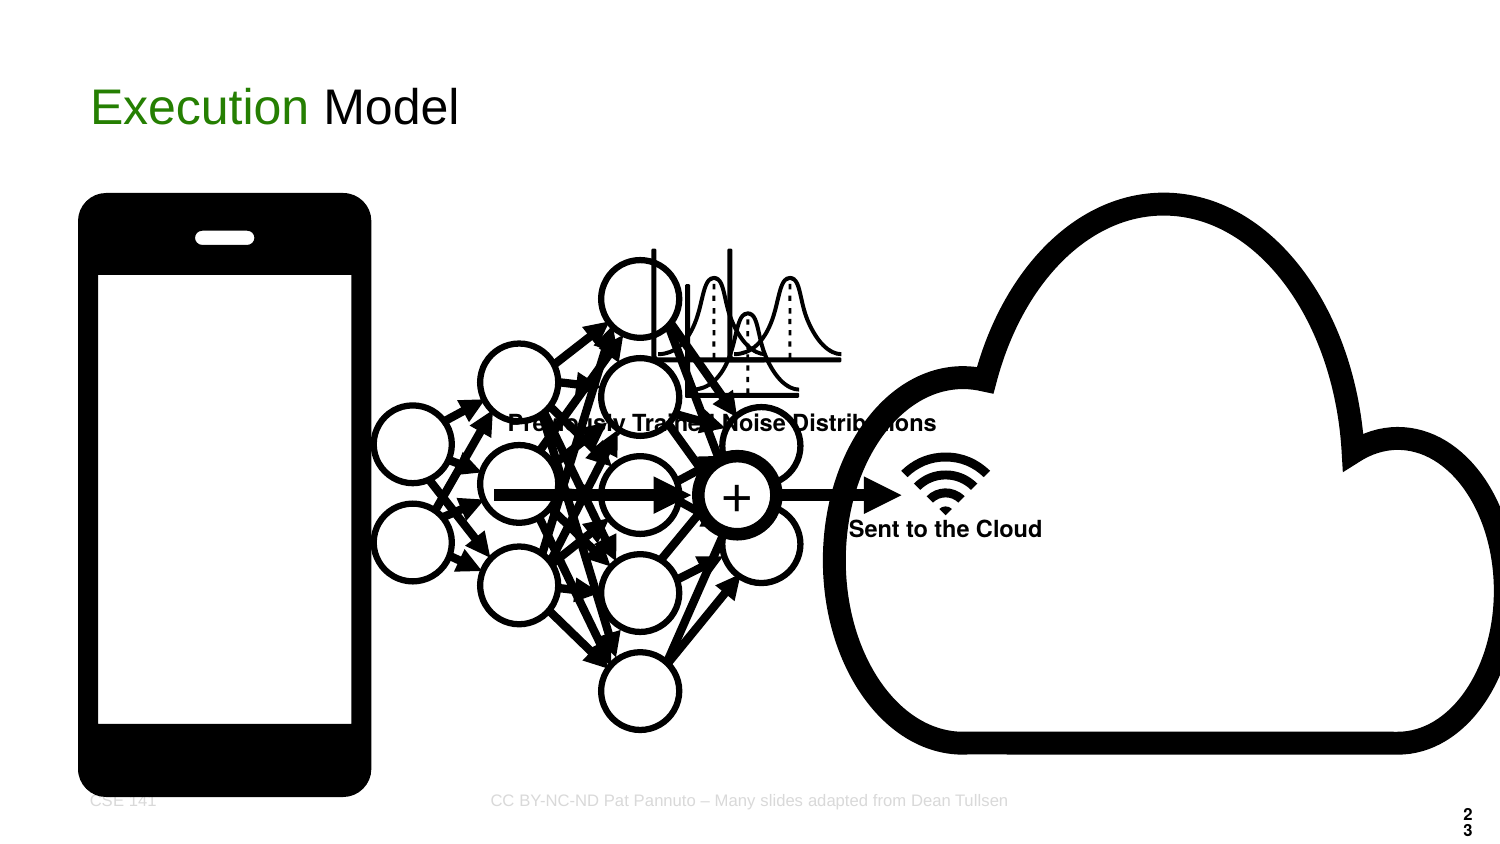

# Execution Model

Previously Trained Noise Distributions

Sent to the Cloud
+

23